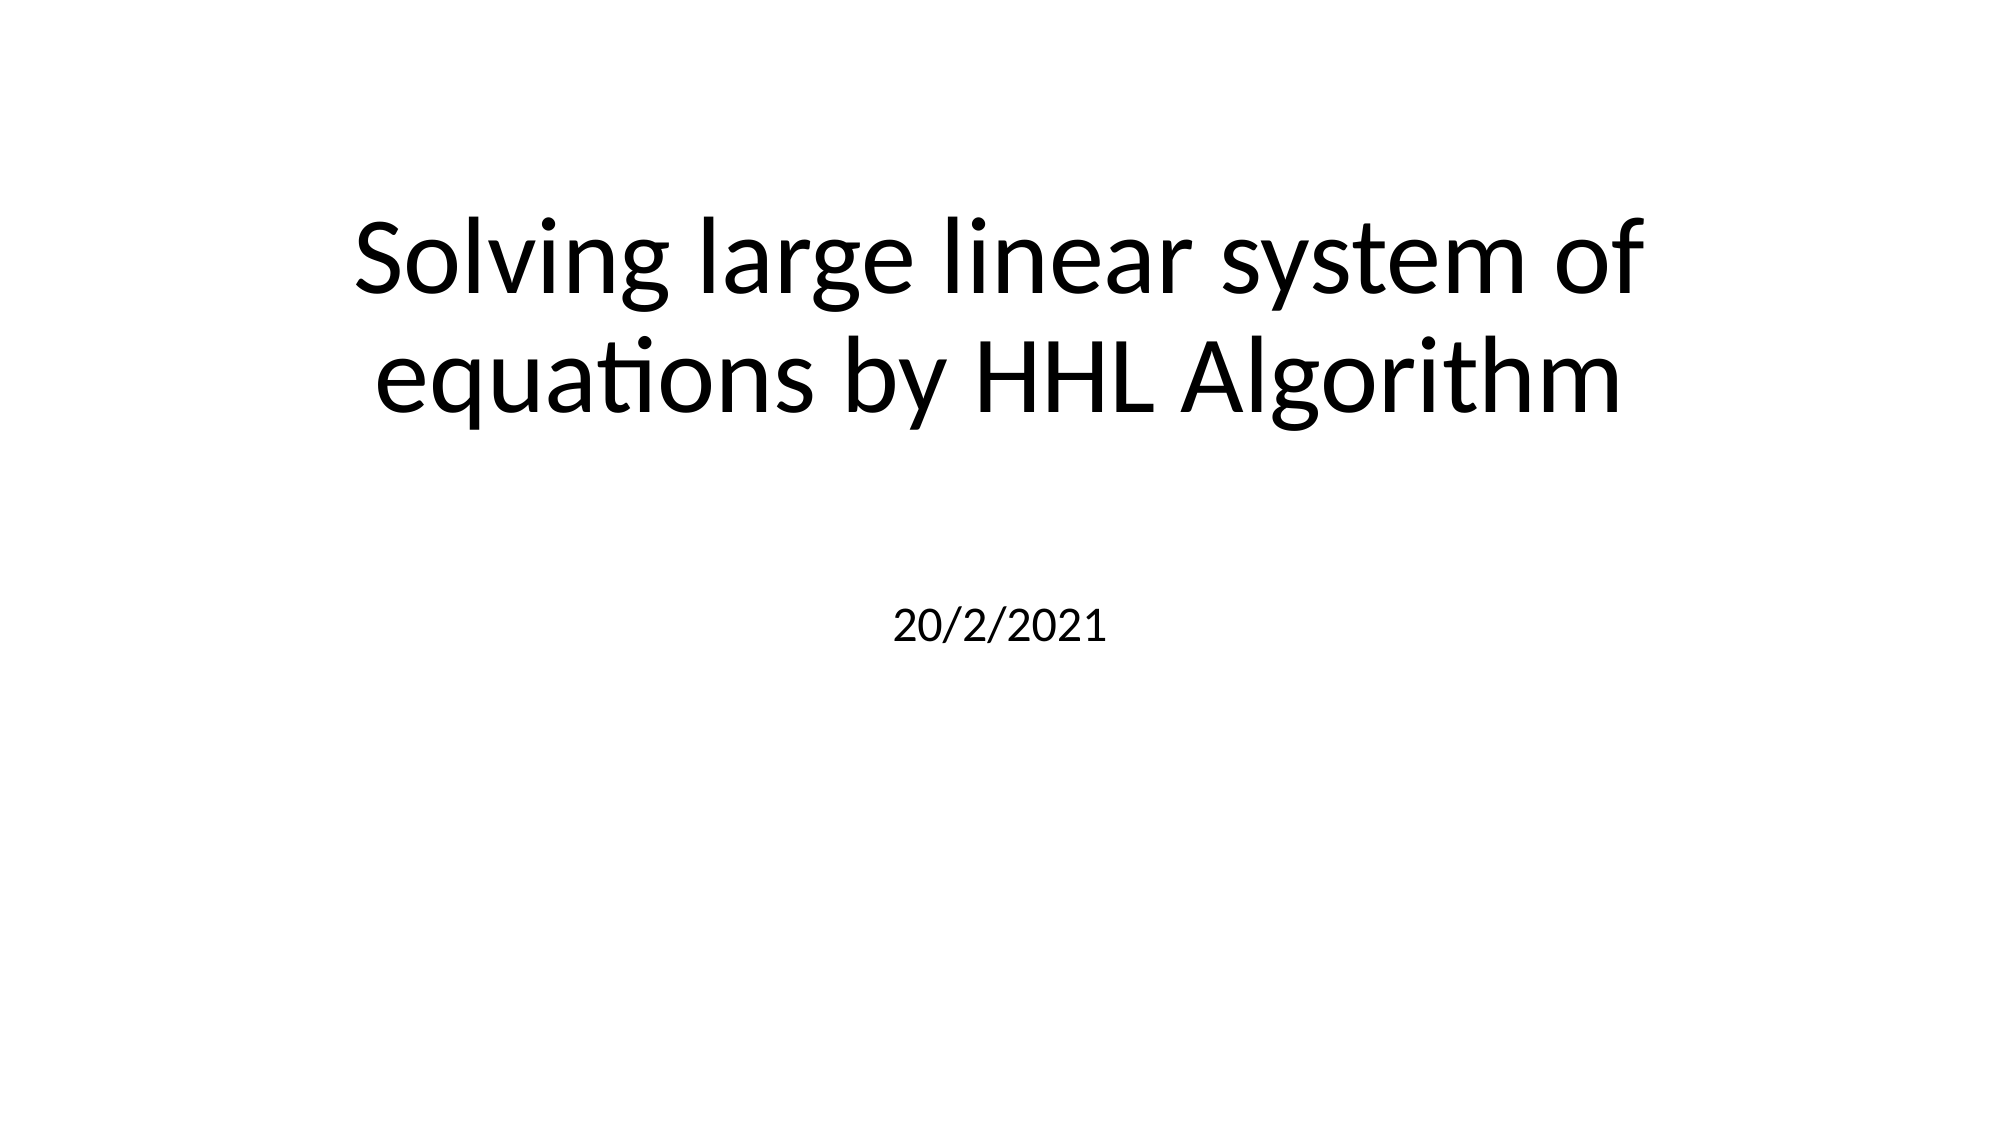

# Solving large linear system of equations by HHL Algorithm
20/2/2021